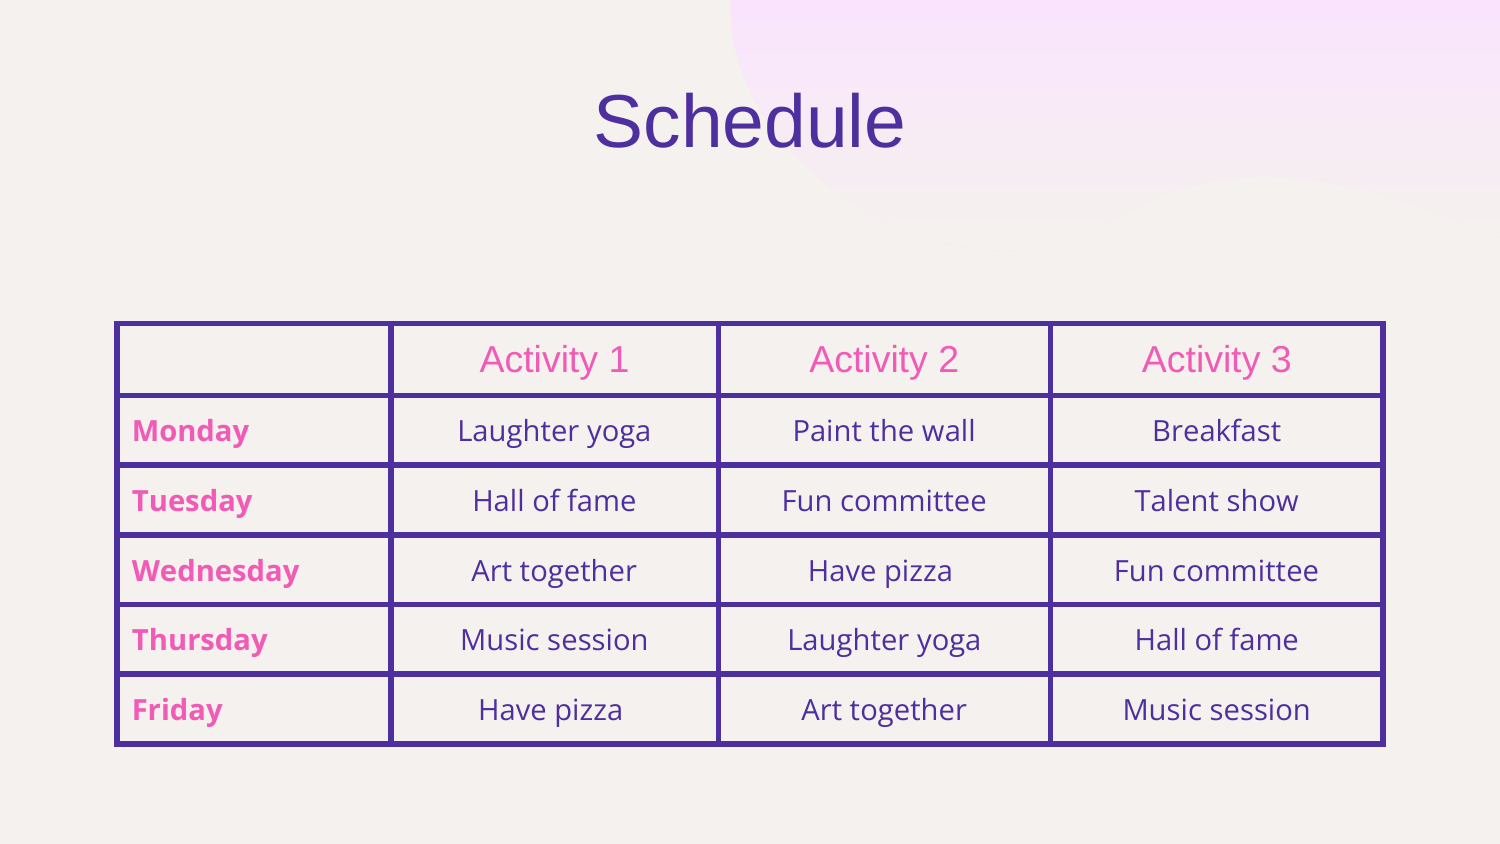

# Schedule
|  | Activity 1 | Activity 2 | Activity 3 |
| --- | --- | --- | --- |
| Monday | Laughter yoga | Paint the wall | Breakfast |
| Tuesday | Hall of fame | Fun committee | Talent show |
| Wednesday | Art together | Have pizza | Fun committee |
| Thursday | Music session | Laughter yoga | Hall of fame |
| Friday | Have pizza | Art together | Music session |